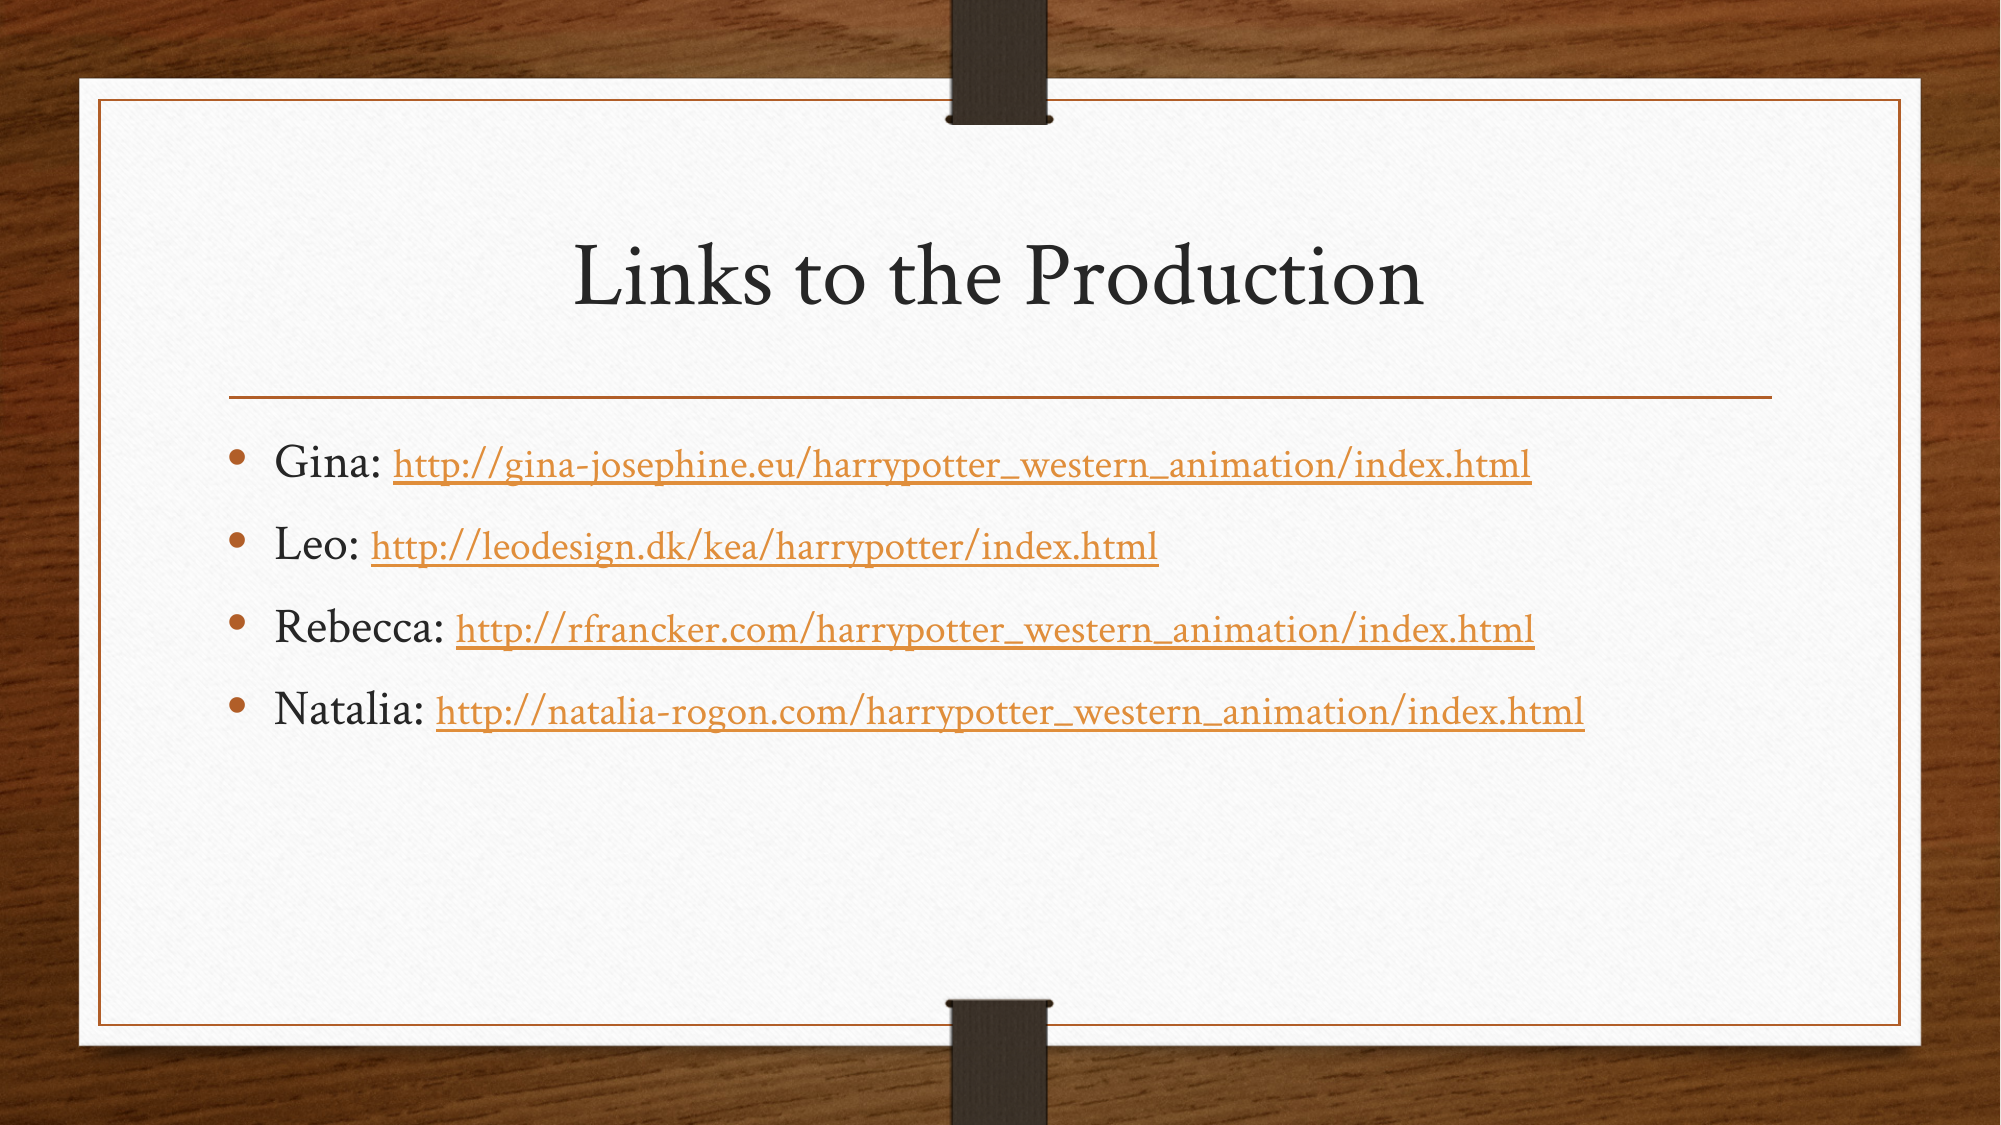

# Links to the Production
Gina: http://gina-josephine.eu/harrypotter_western_animation/index.html
Leo: http://leodesign.dk/kea/harrypotter/index.html
Rebecca: http://rfrancker.com/harrypotter_western_animation/index.html
Natalia: http://natalia-rogon.com/harrypotter_western_animation/index.html